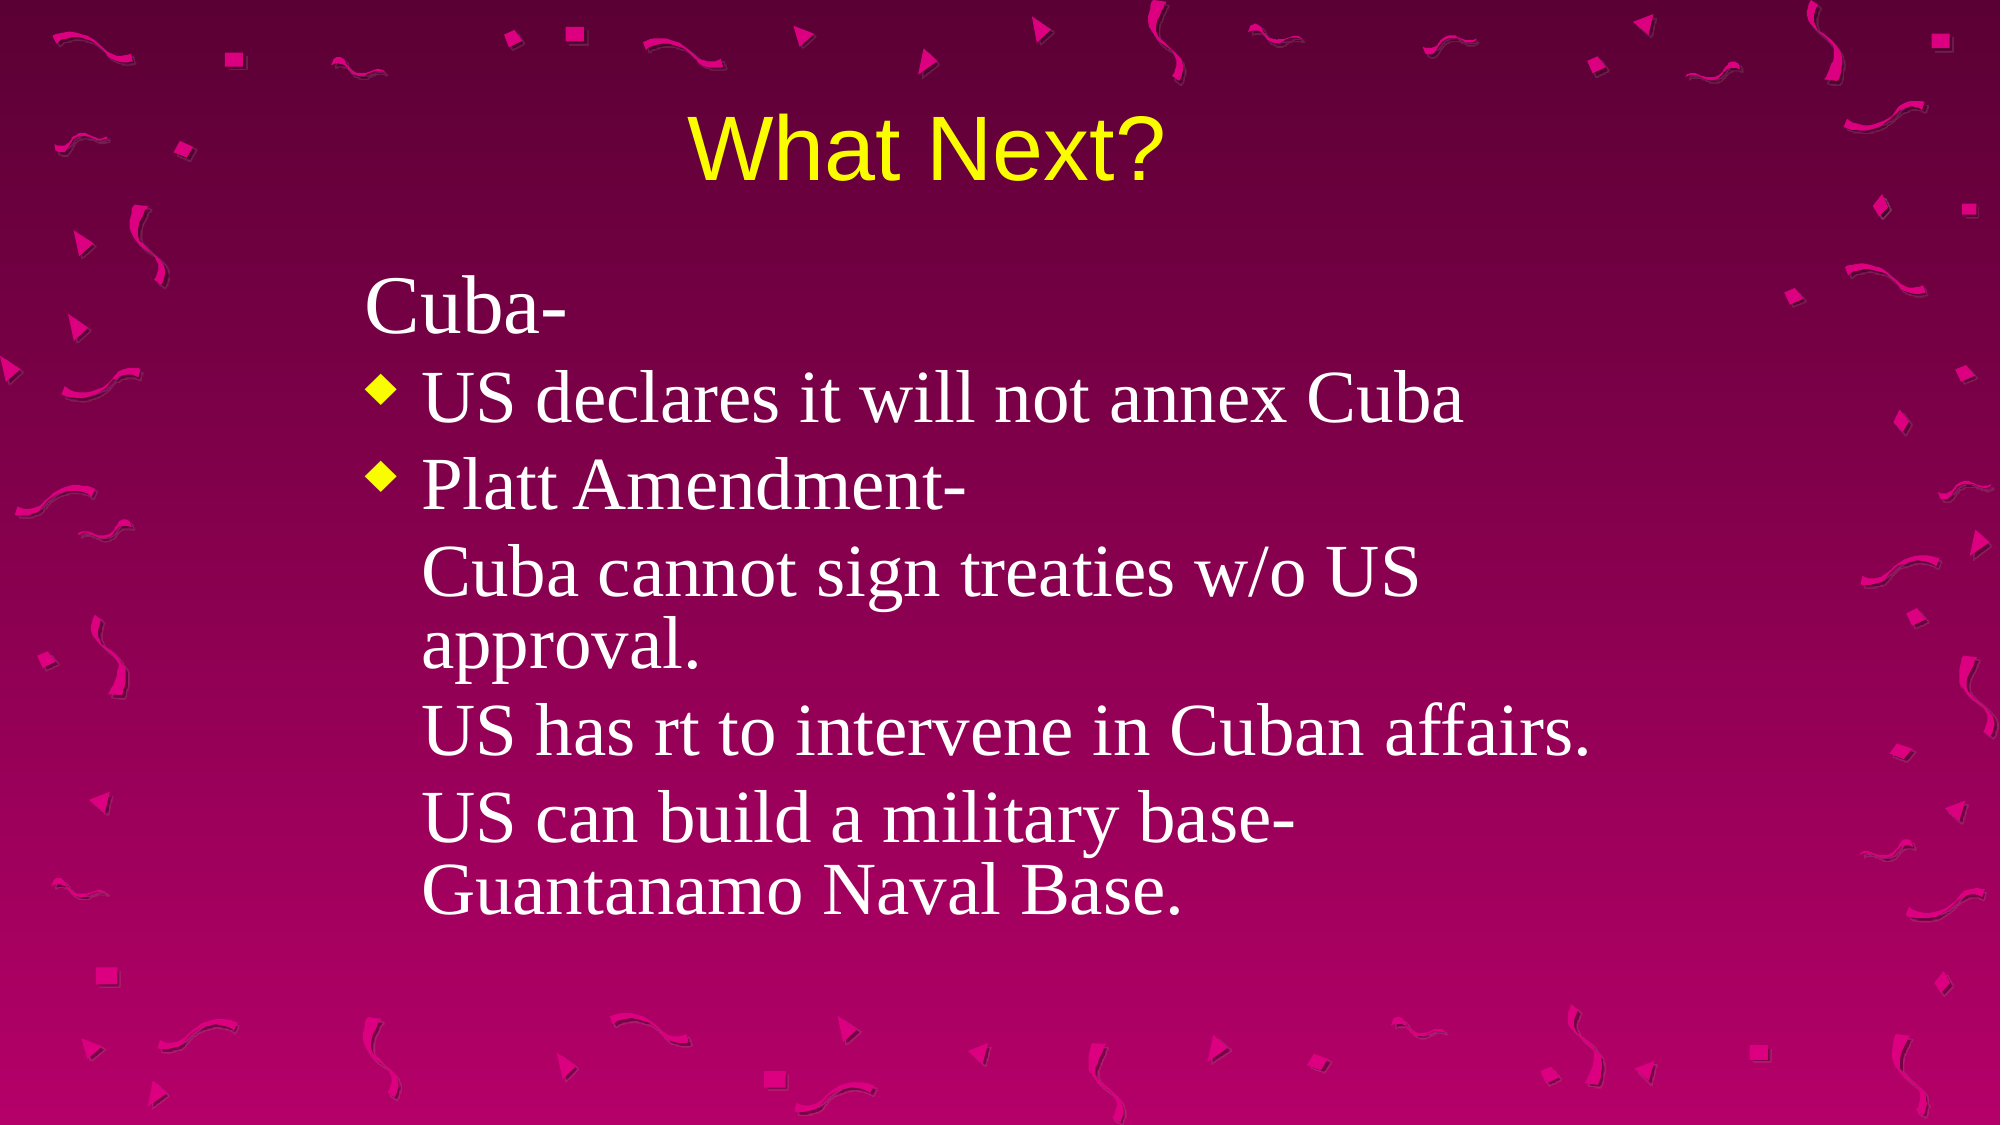

# What Next?
Cuba-
US declares it will not annex Cuba
Platt Amendment-
	Cuba cannot sign treaties w/o US approval.
	US has rt to intervene in Cuban affairs.
	US can build a military base- Guantanamo Naval Base.